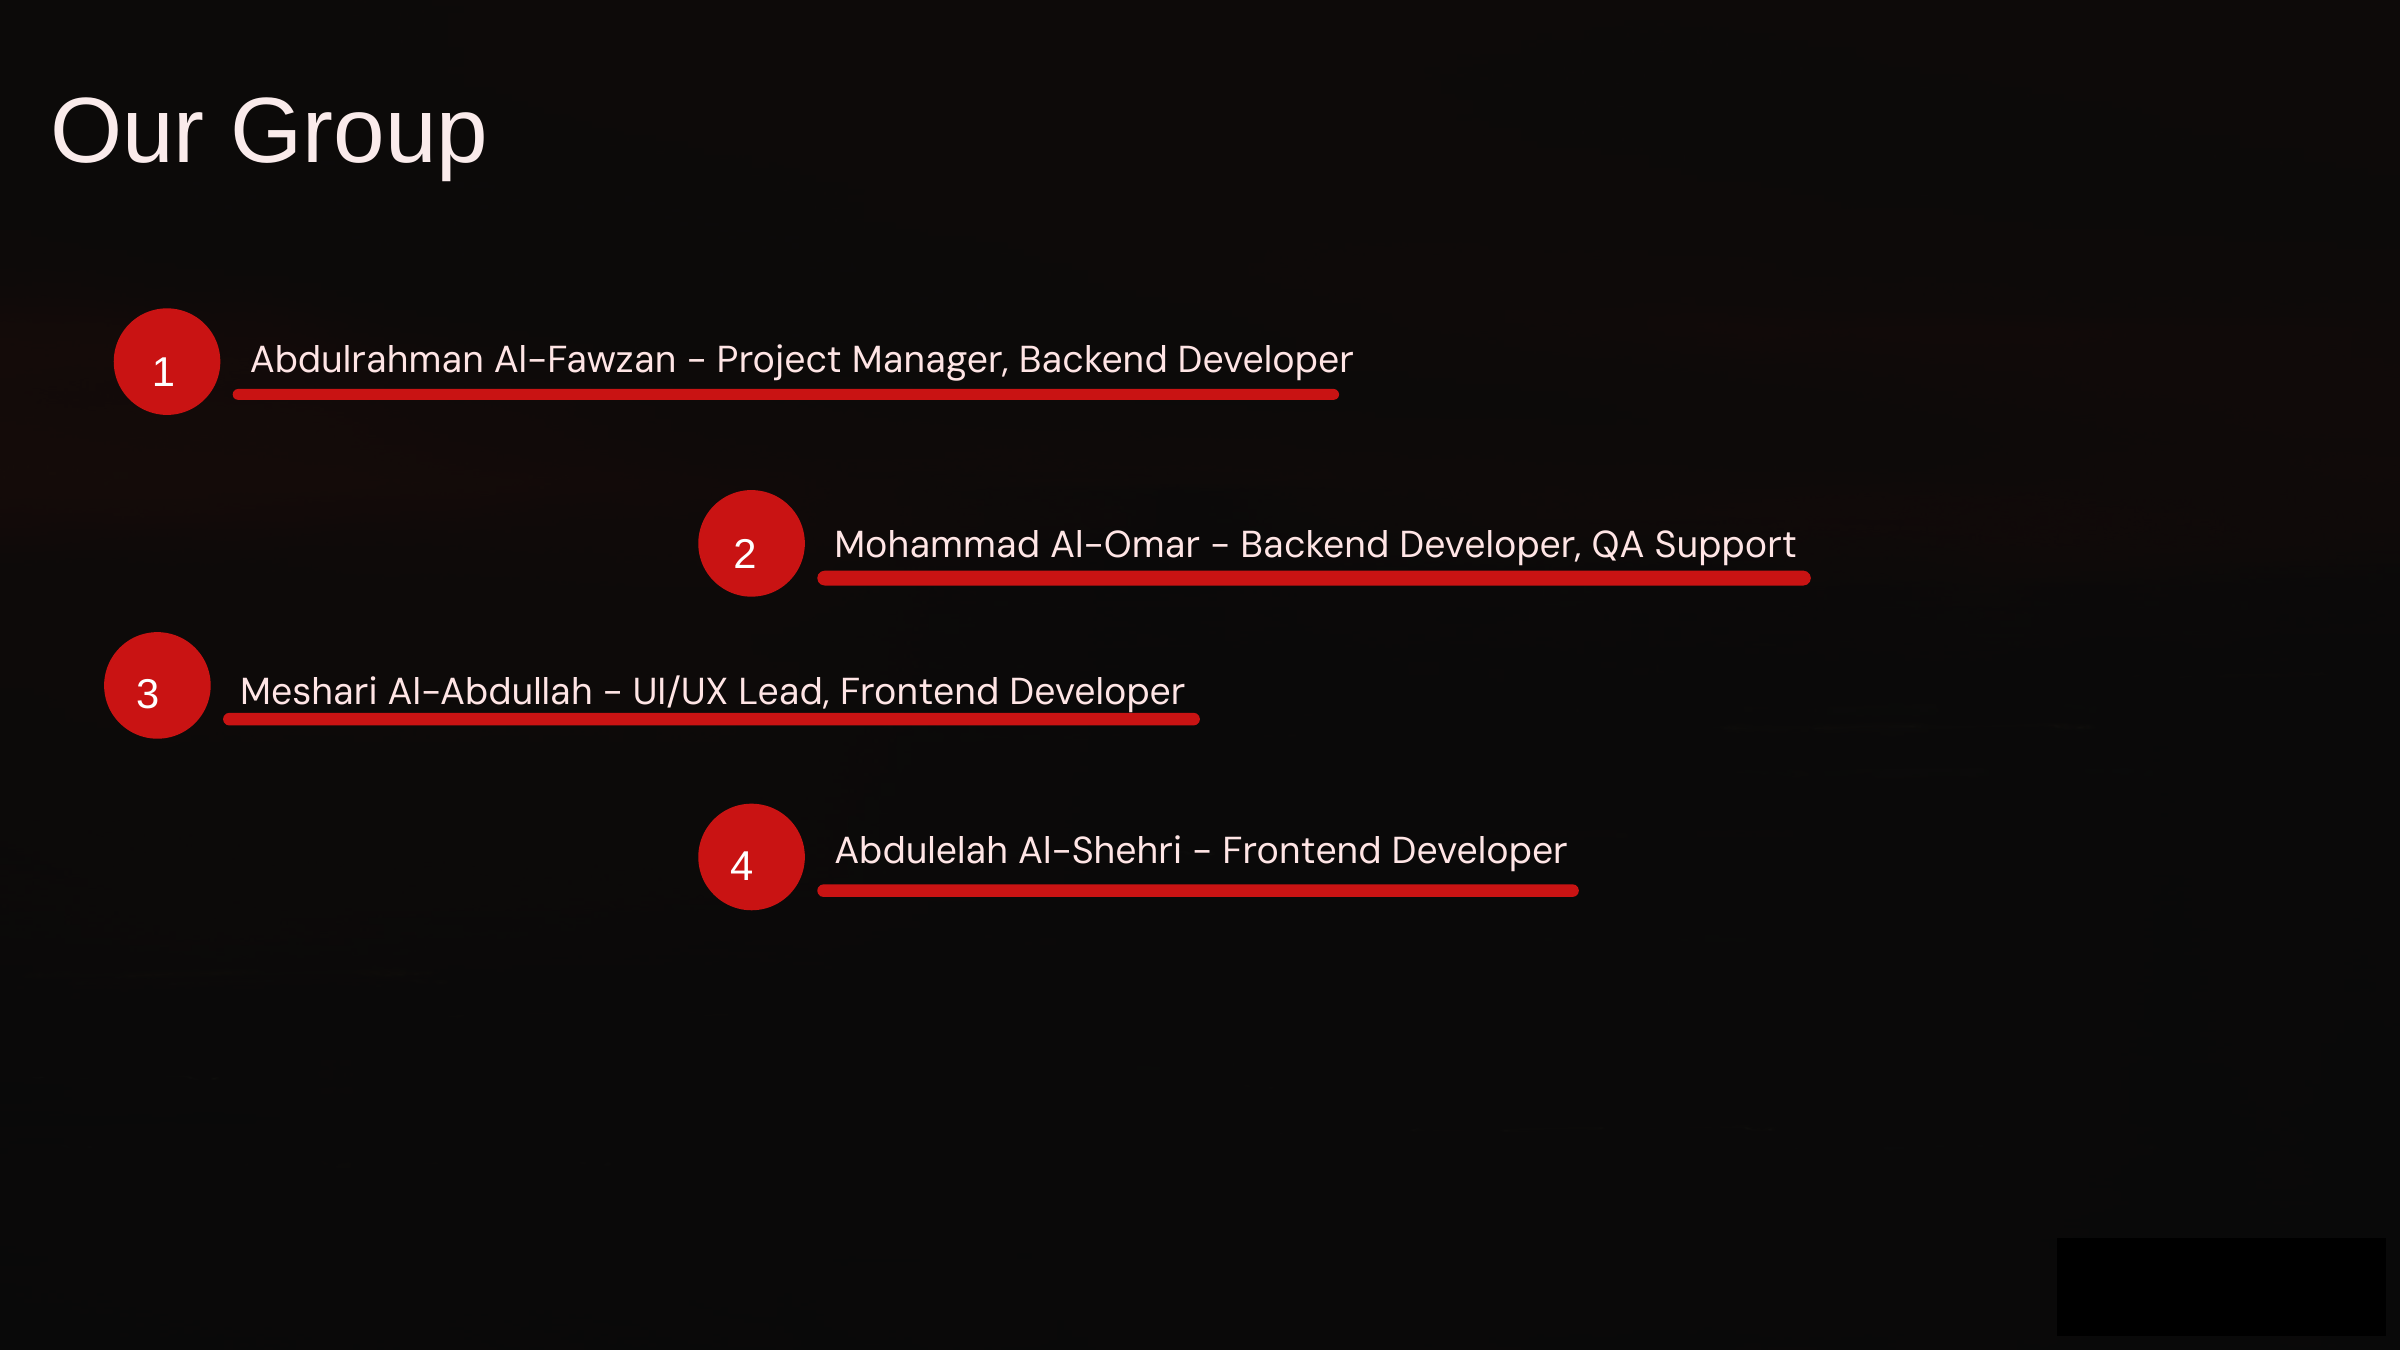

Our Group

Abdulrahman Al-Fawzan - Project Manager, Backend Developer
1

2
Mohammad Al-Omar - Backend Developer, QA Support

3
Meshari Al-Abdullah - UI/UX Lead, Frontend Developer

Abdulelah Al-Shehri - Frontend Developer
4